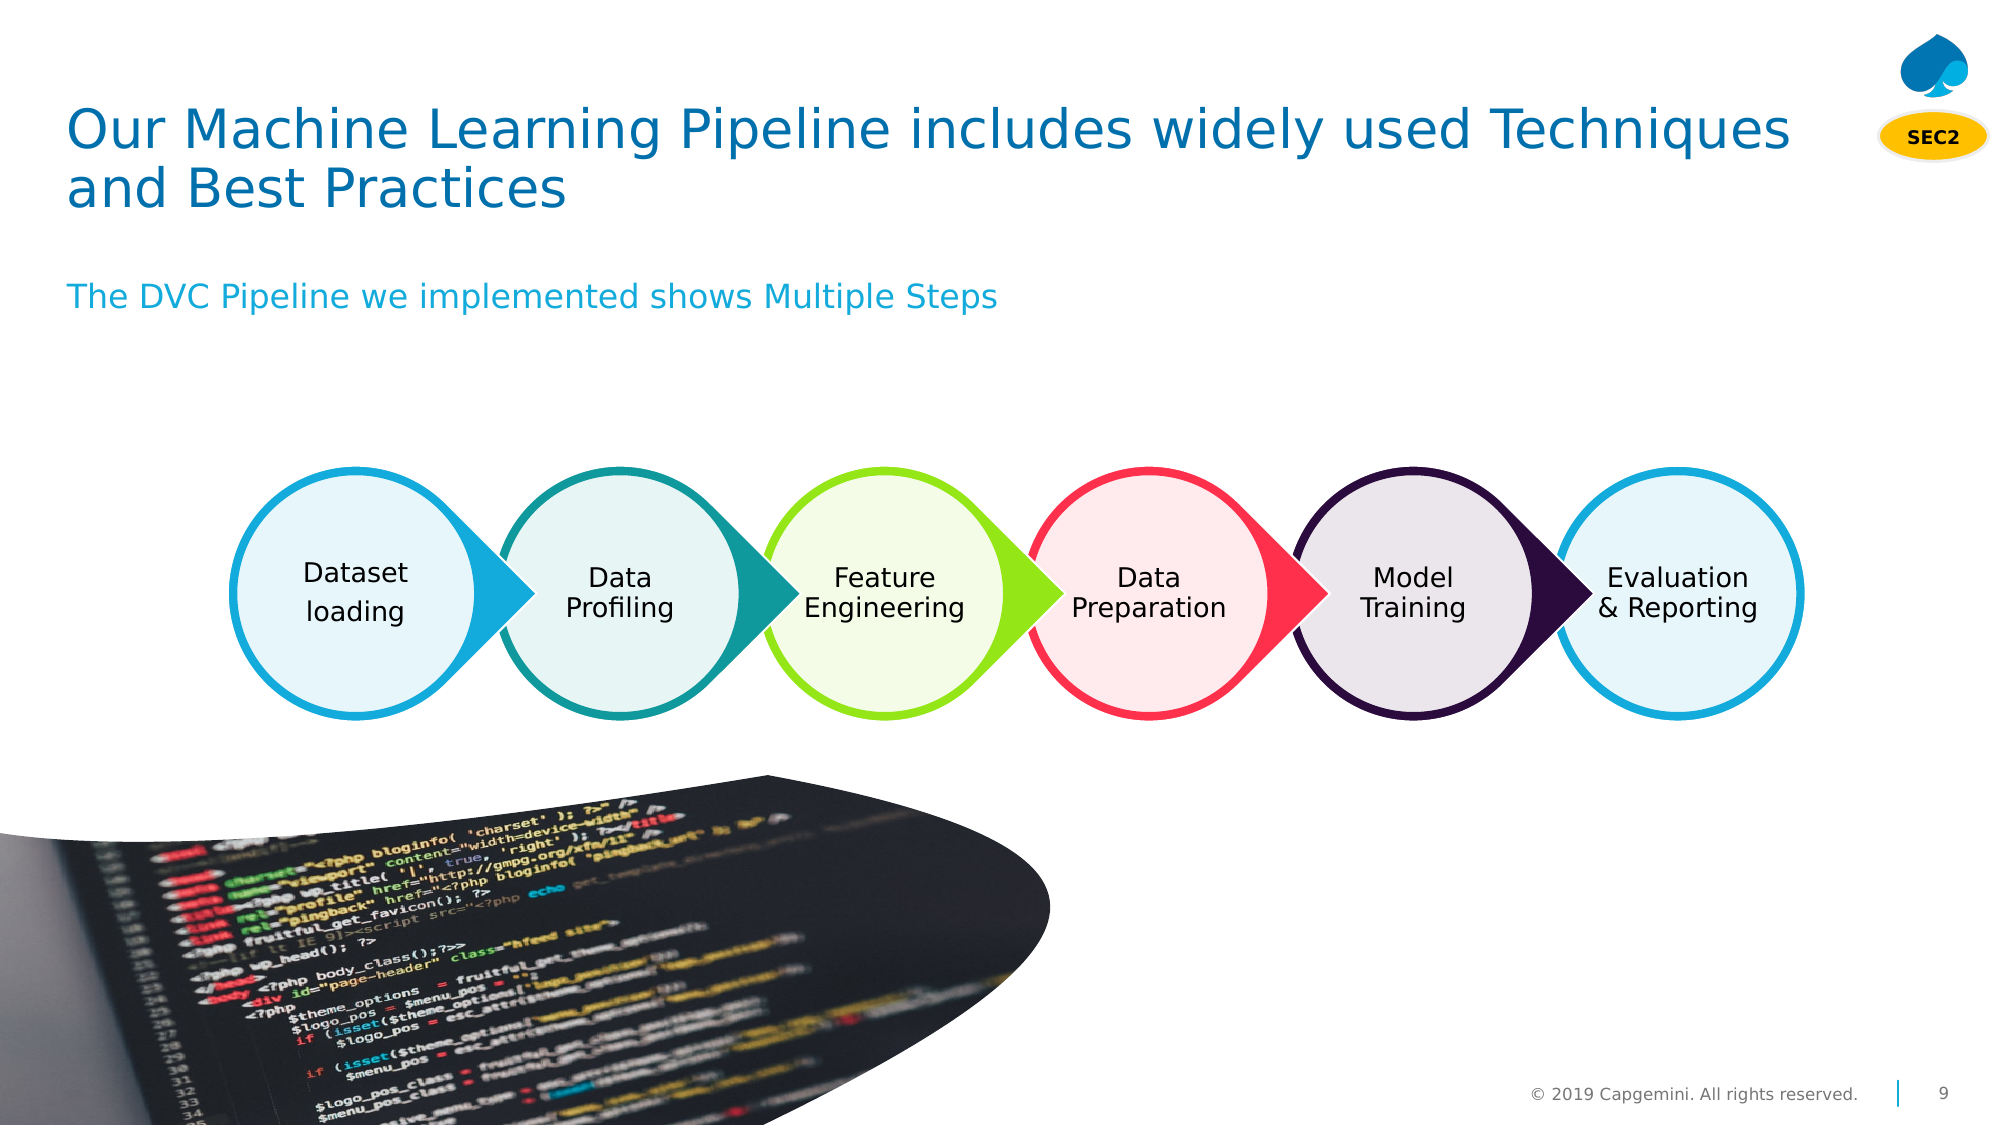

# Our Machine Learning Pipeline includes widely used Techniques and Best Practices
SEC2
Evaluation & Reporting
Model Training
Data Preparation
Feature Engineering
Data Profiling
Dataset
loading
The DVC Pipeline we implemented shows Multiple Steps

© 2019 Capgemini. All rights reserved.
9